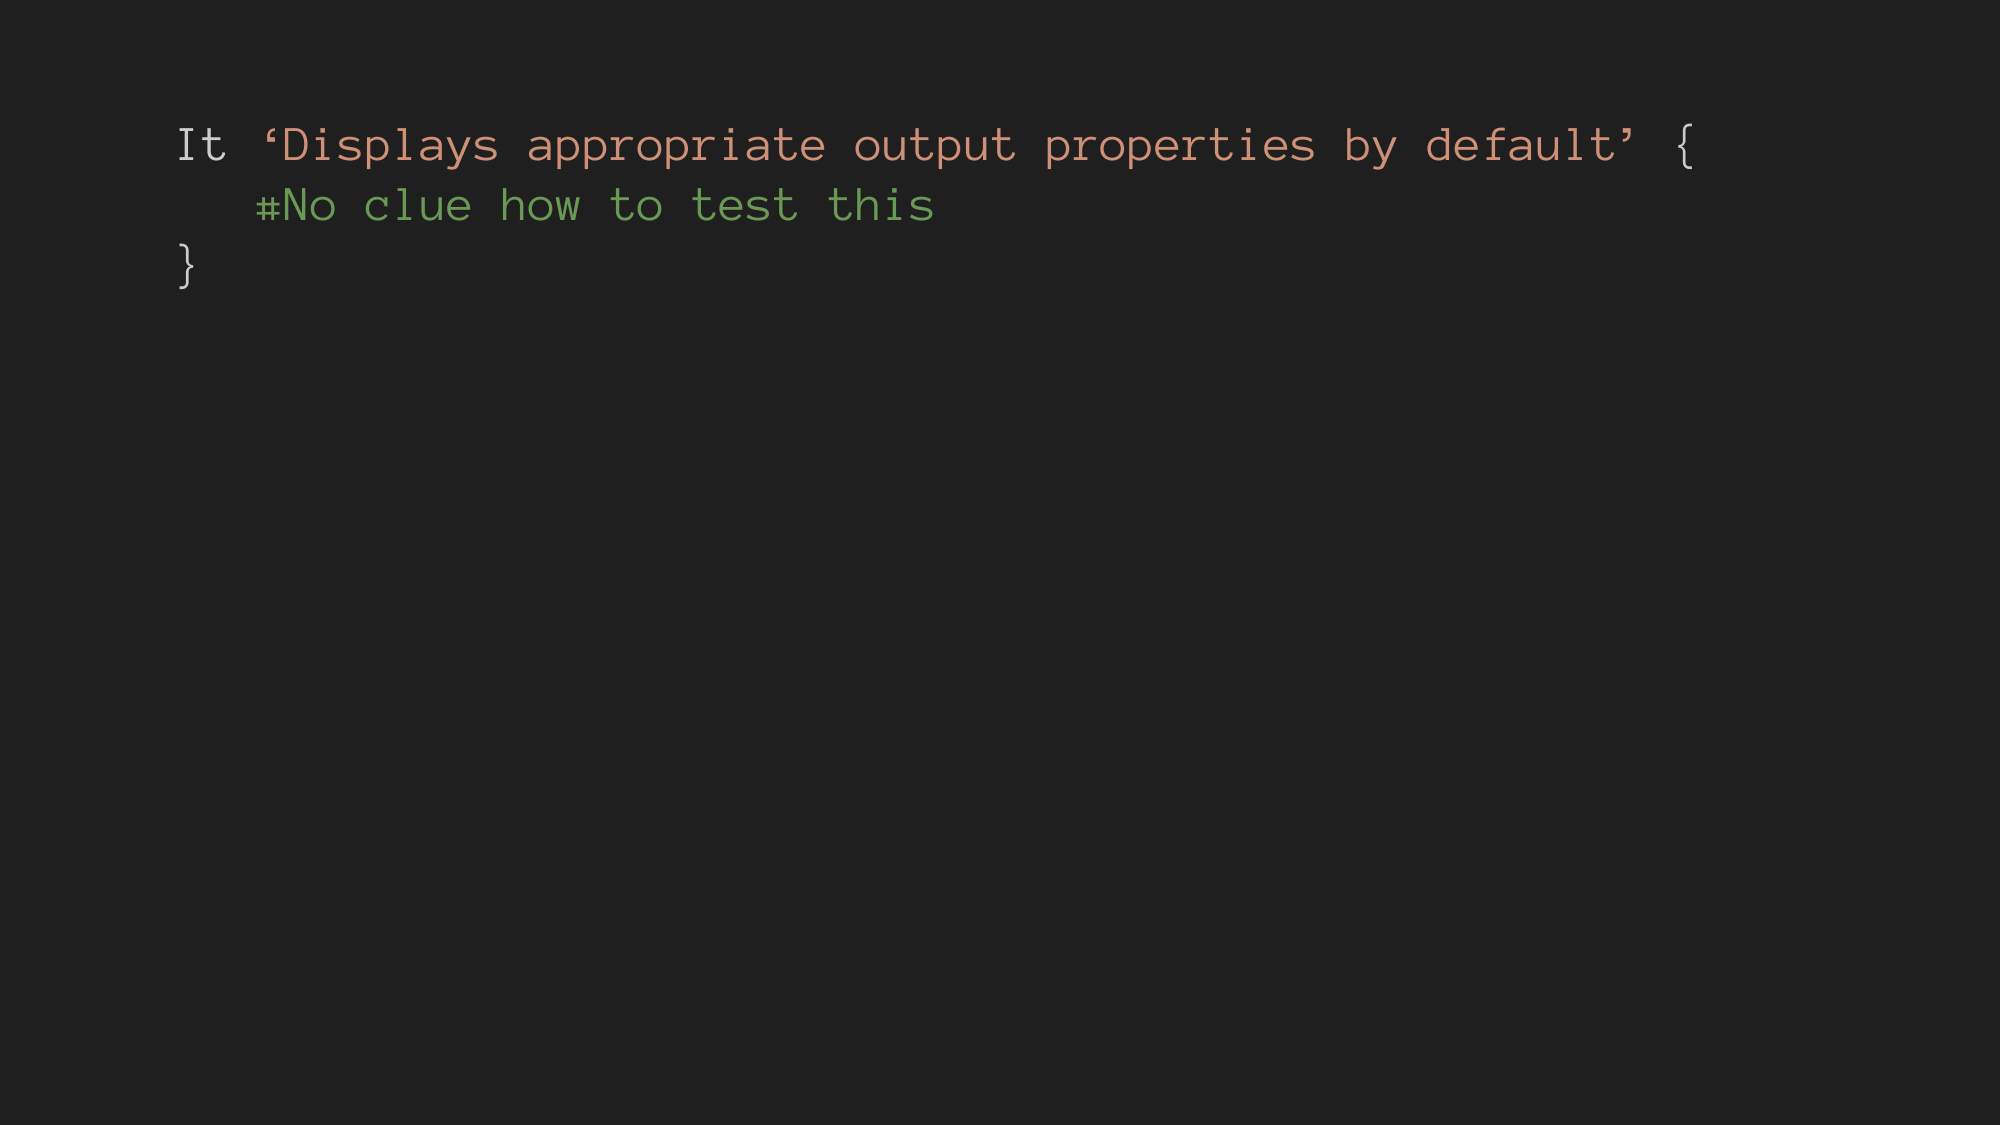

It ‘Displays appropriate output properties by default’ {
   #No clue how to test this
}